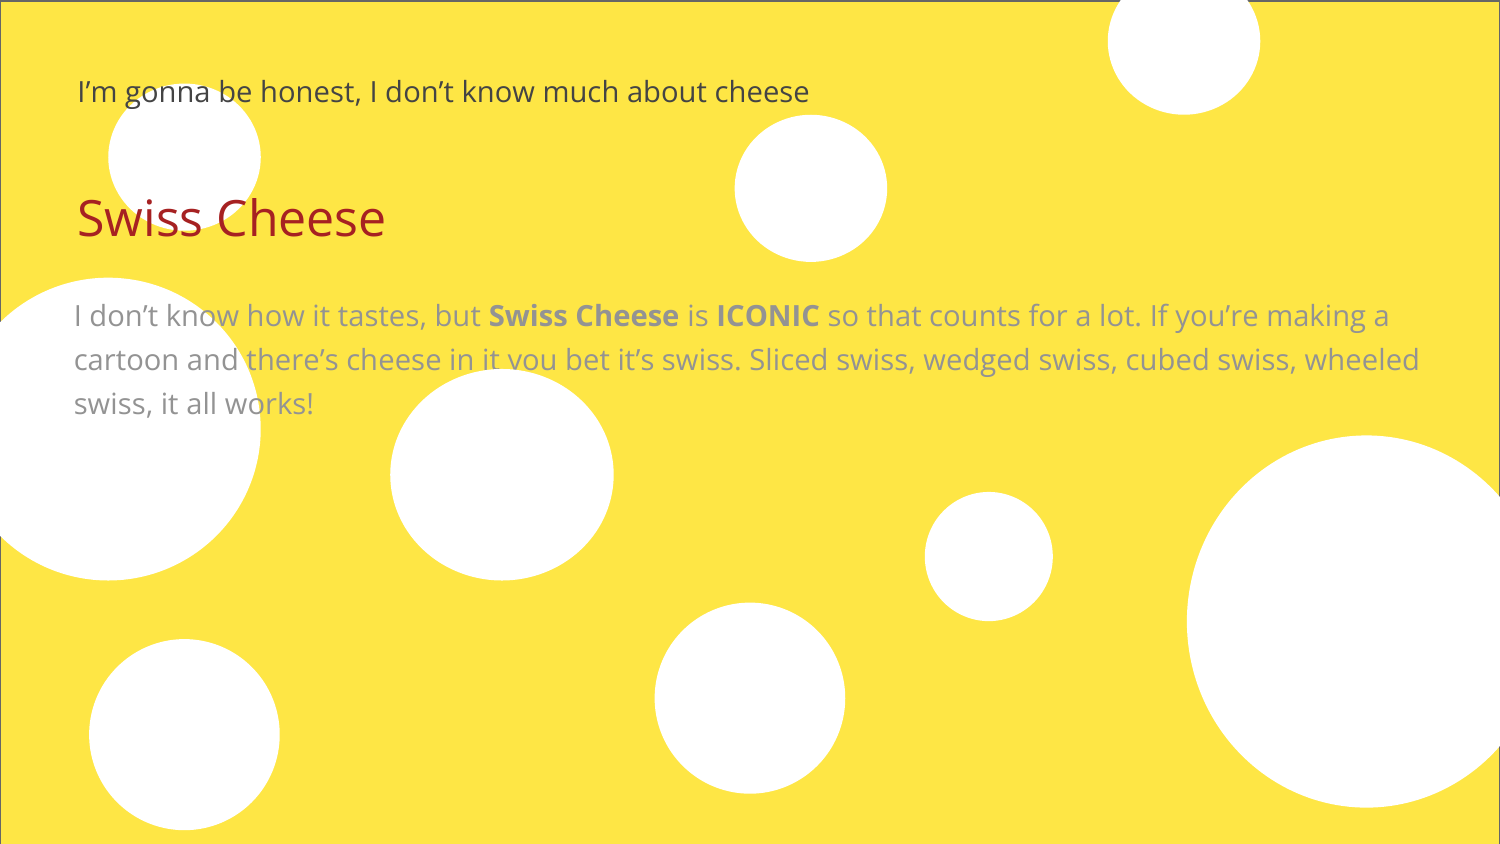

I’m gonna be honest, I don’t know much about cheese

# Swiss Cheese

I don’t know how it tastes, but Swiss Cheese is ICONIC so that counts for a lot. If you’re making a cartoon and there’s cheese in it you bet it’s swiss. Sliced swiss, wedged swiss, cubed swiss, wheeled swiss, it all works!